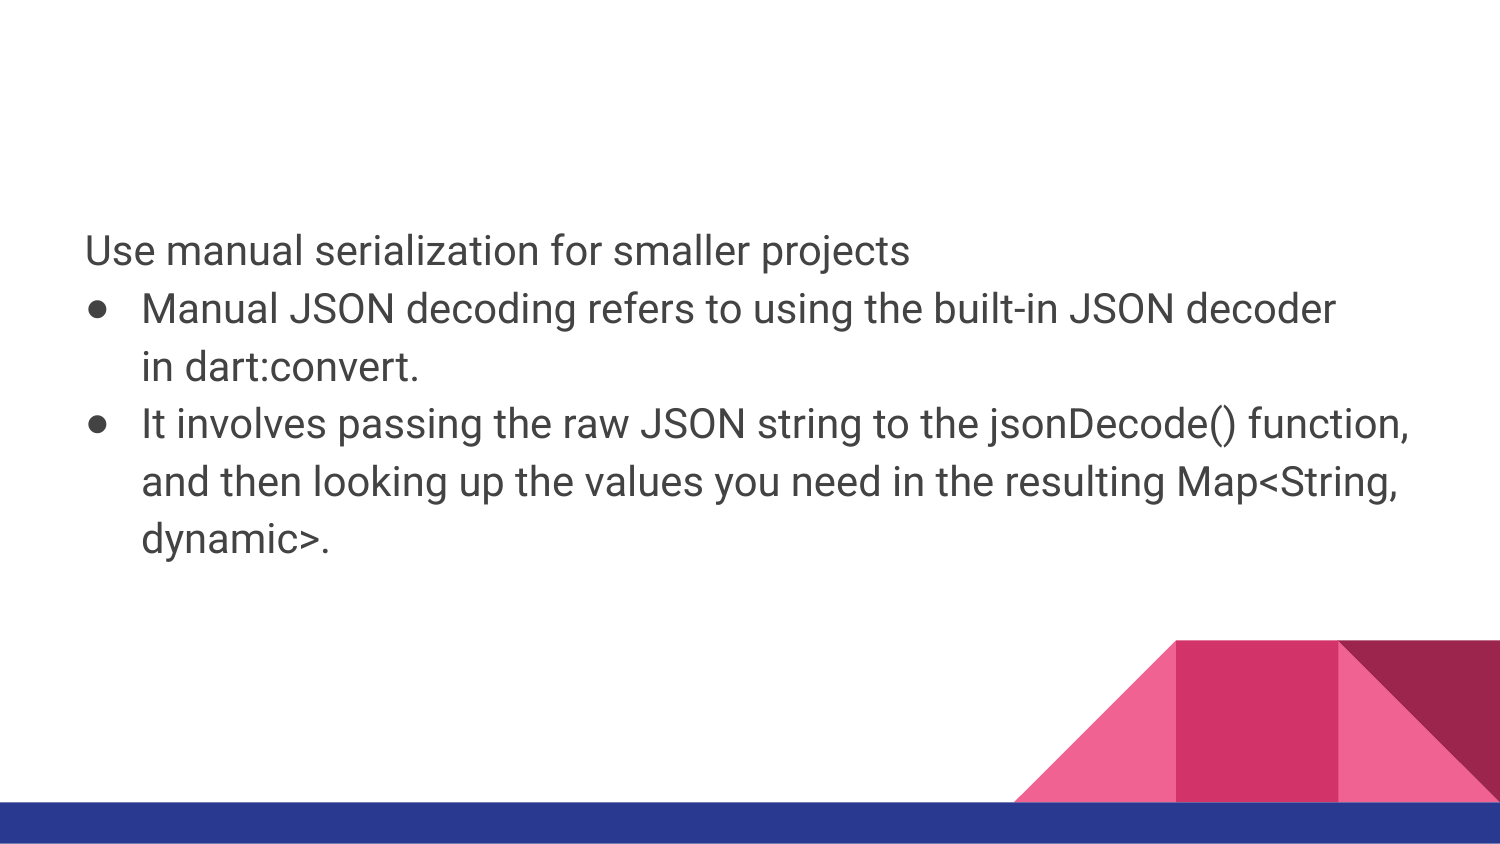

#
Use manual serialization for smaller projects
Manual JSON decoding refers to using the built-in JSON decoder in dart:convert.
It involves passing the raw JSON string to the jsonDecode() function, and then looking up the values you need in the resulting Map<String, dynamic>.